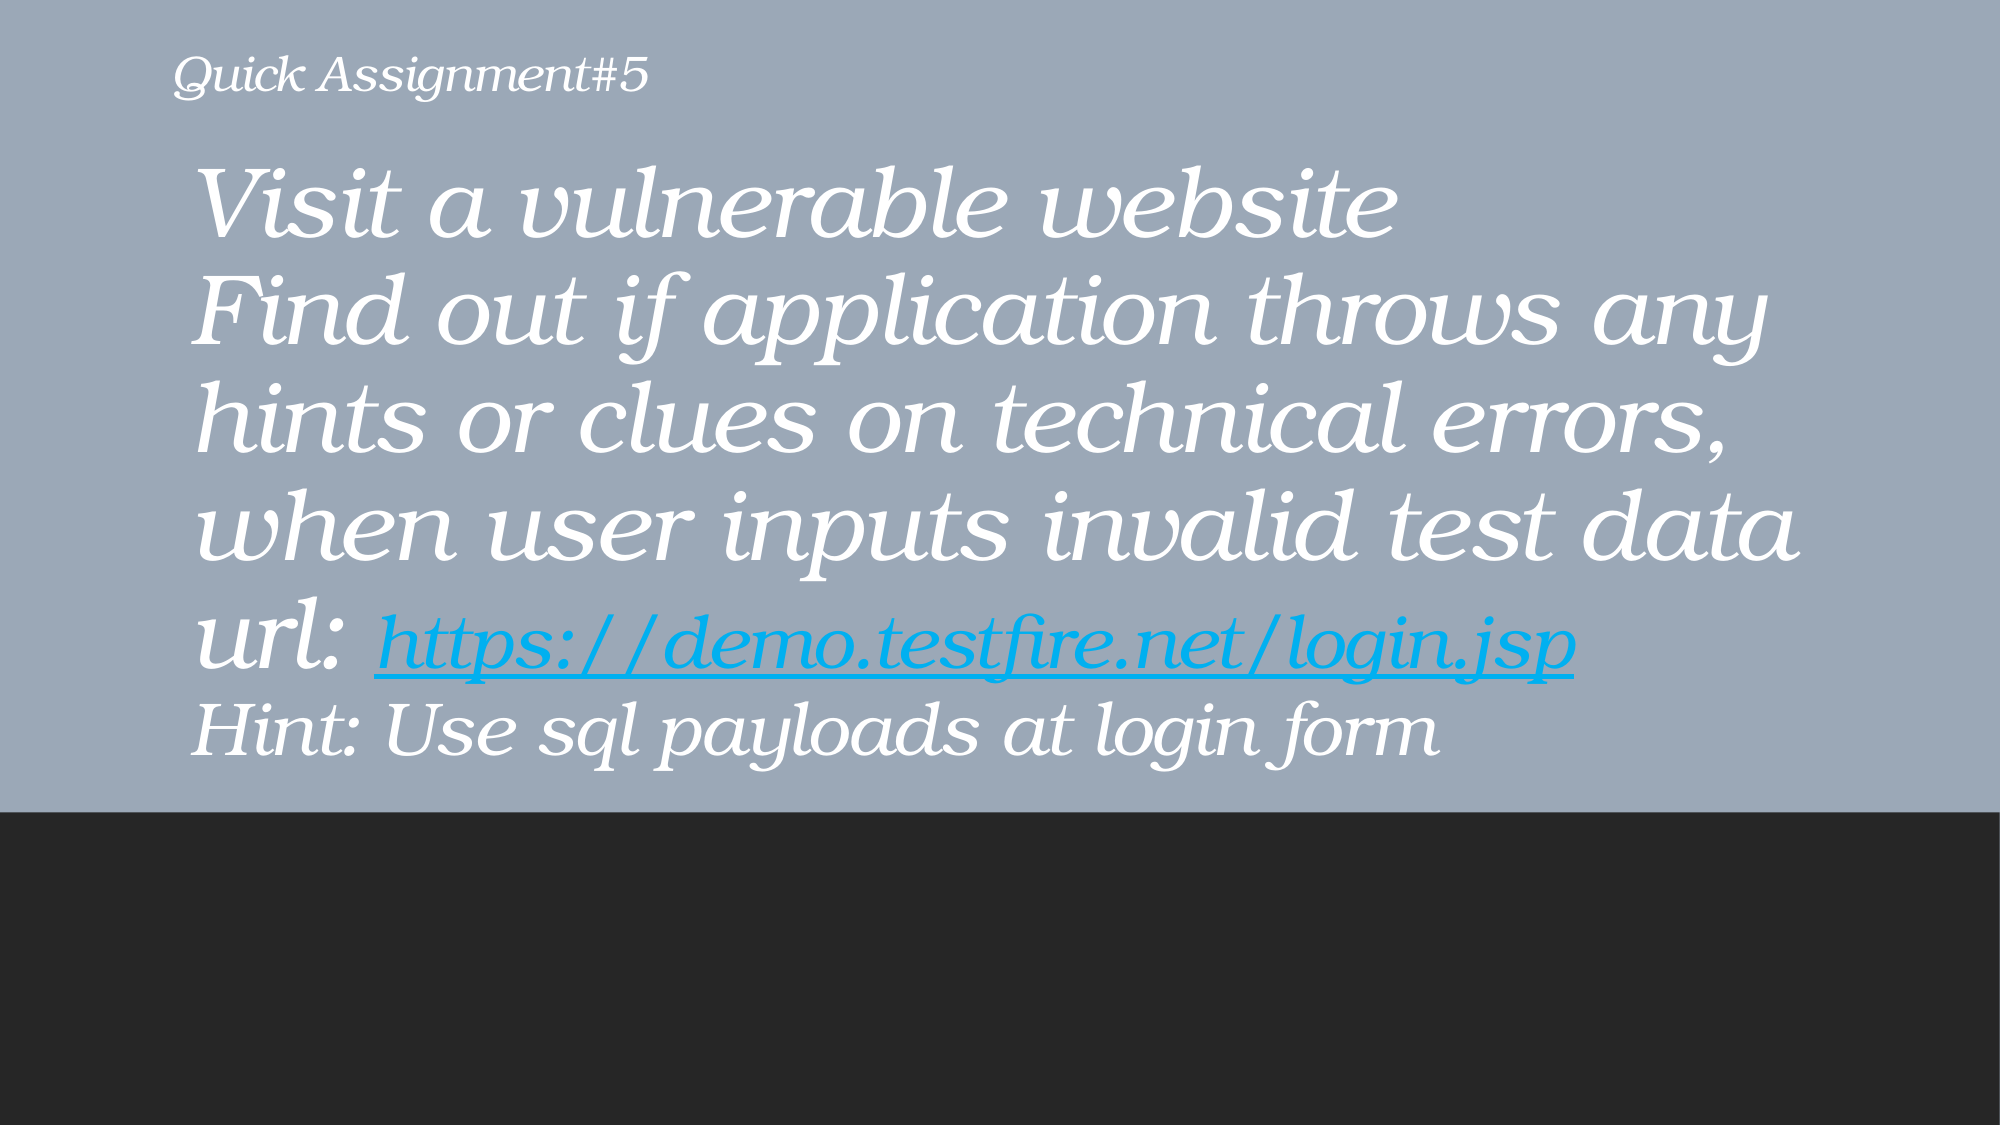

# Quick Assignment#5
Visit a vulnerable website
Find out if application throws any hints or clues on technical errors, when user inputs invalid test data
url: https://demo.testfire.net/login.jsp
Hint: Use sql payloads at login form